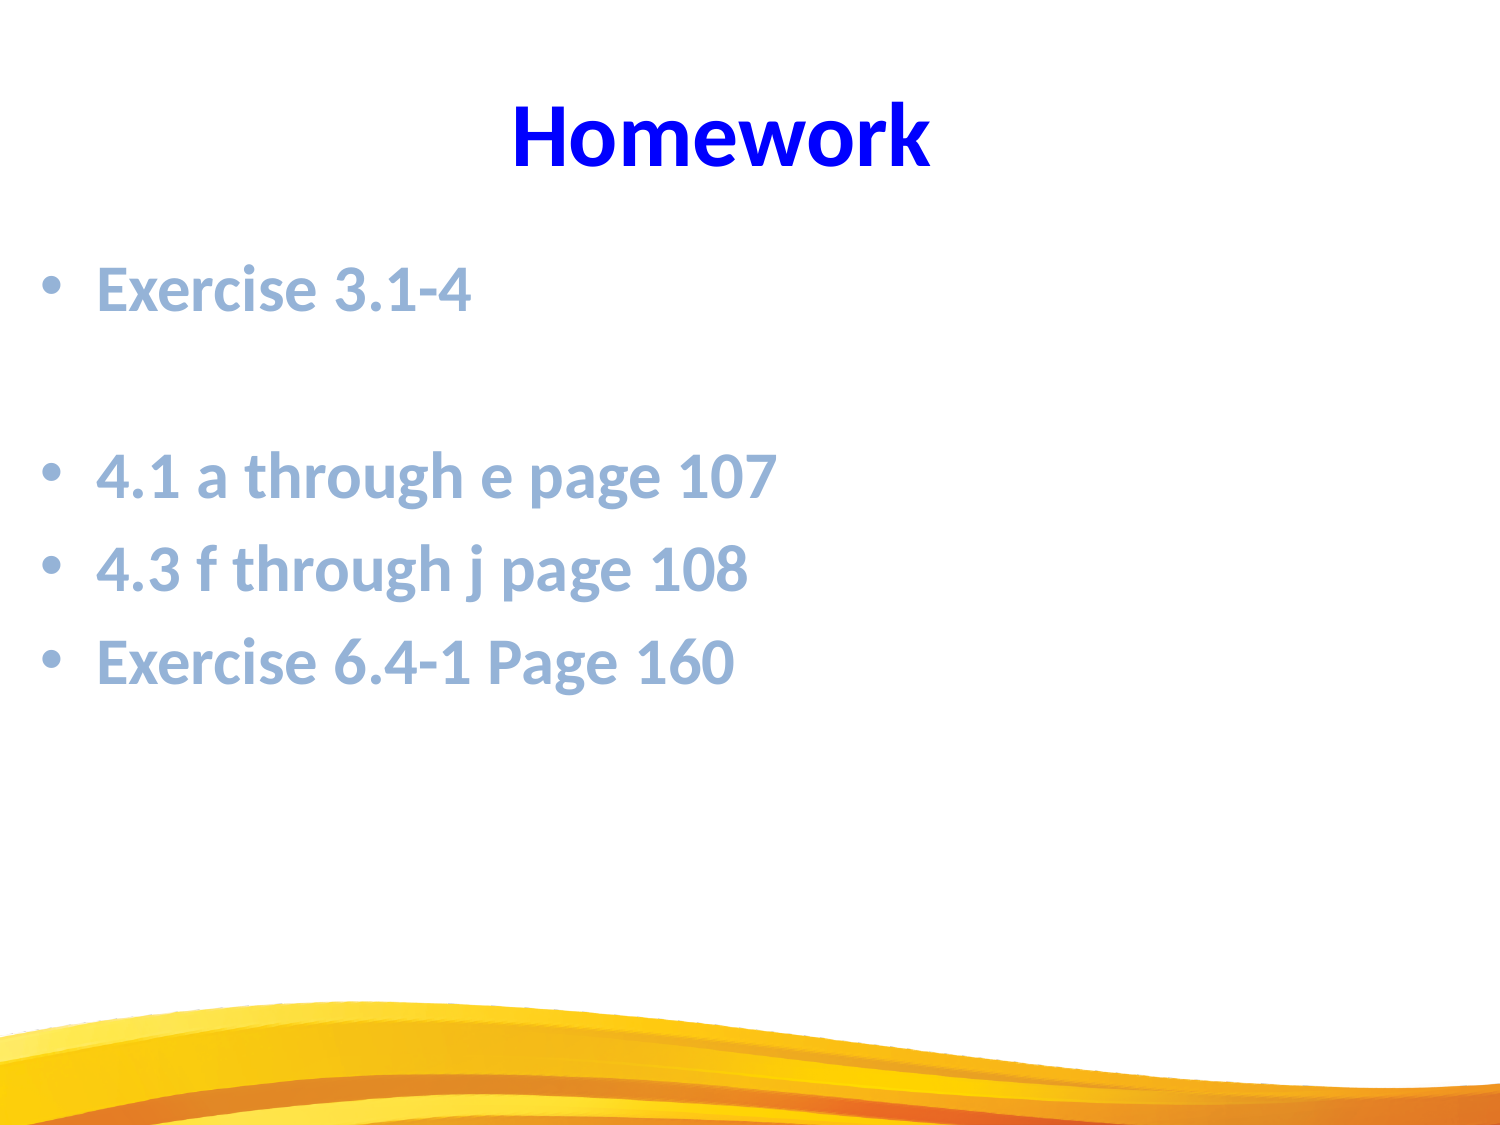

Homework
Exercise 3.1-4

4.1 a through e page 107
4.3 f through j page 108
Exercise 6.4-1 Page 160
22